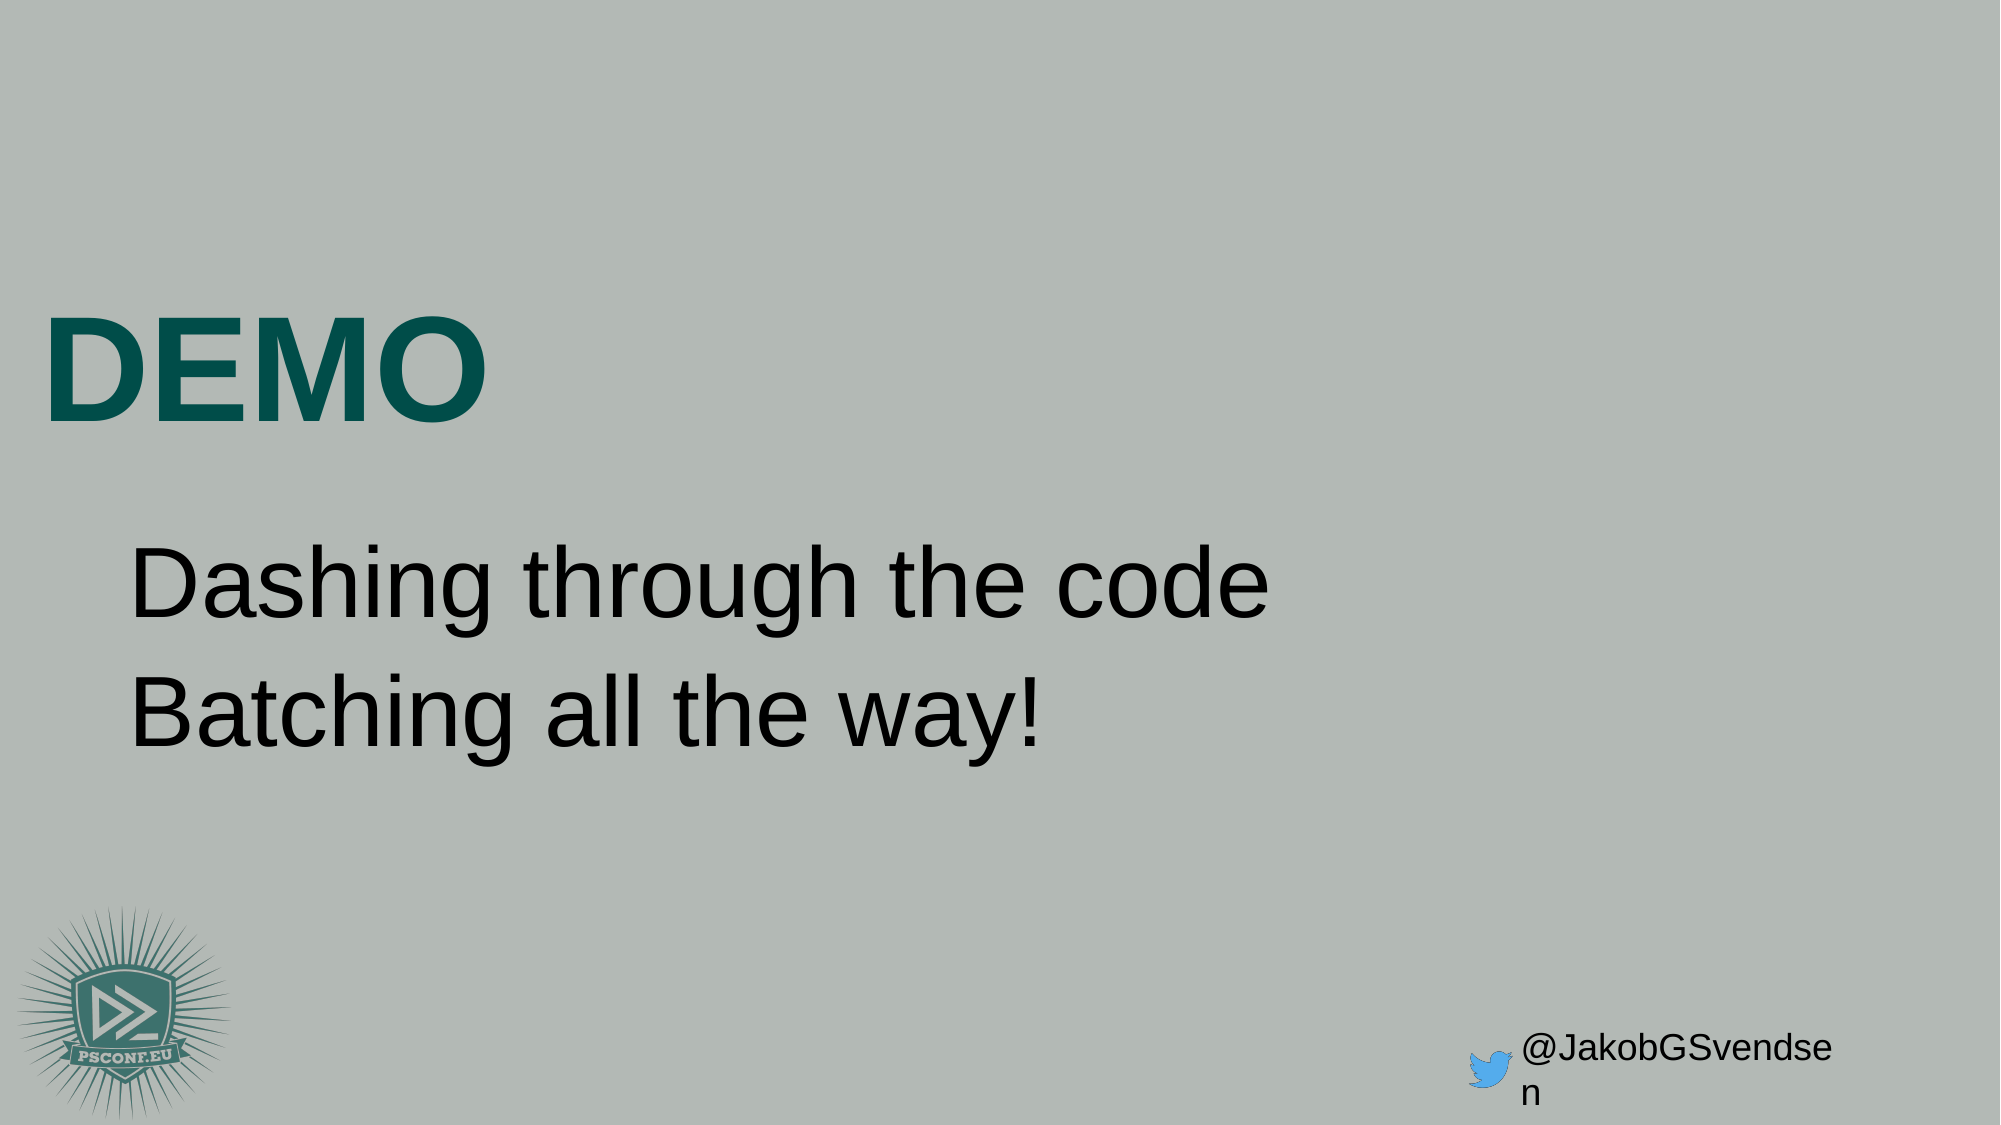

Dashing through the code
Batching all the way!
@JakobGSvendsen